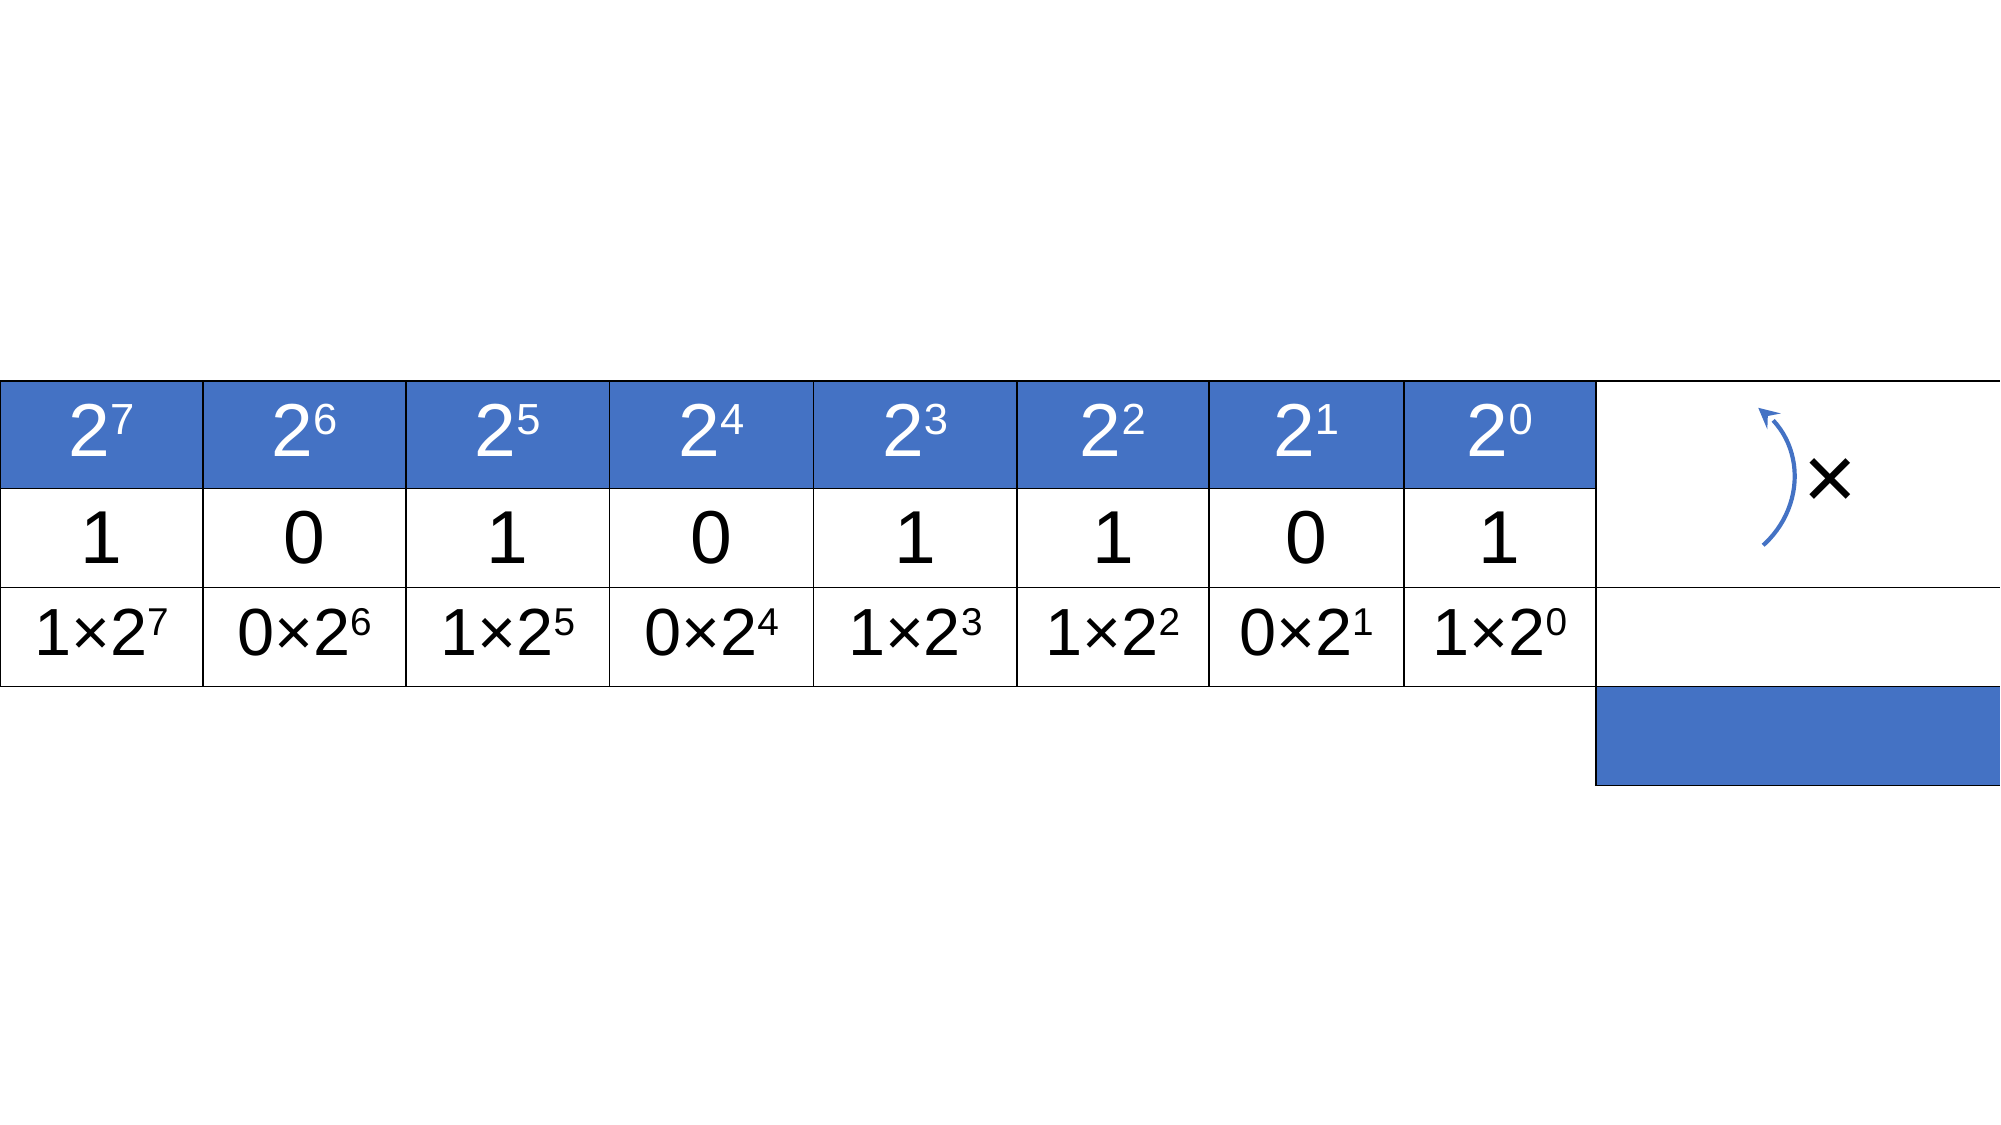

| 27 | 26 | 25 | 24 | 23 | 22 | 21 | 20 |  |
| --- | --- | --- | --- | --- | --- | --- | --- | --- |
| 1 | 0 | 1 | 0 | 1 | 1 | 0 | 1 |  |
| 1×27 | 0×26 | 1×25 | 0×24 | 1×23 | 1×22 | 0×21 | 1×20 |  |
|  |  |  |  |  |  |  |  |  |

×